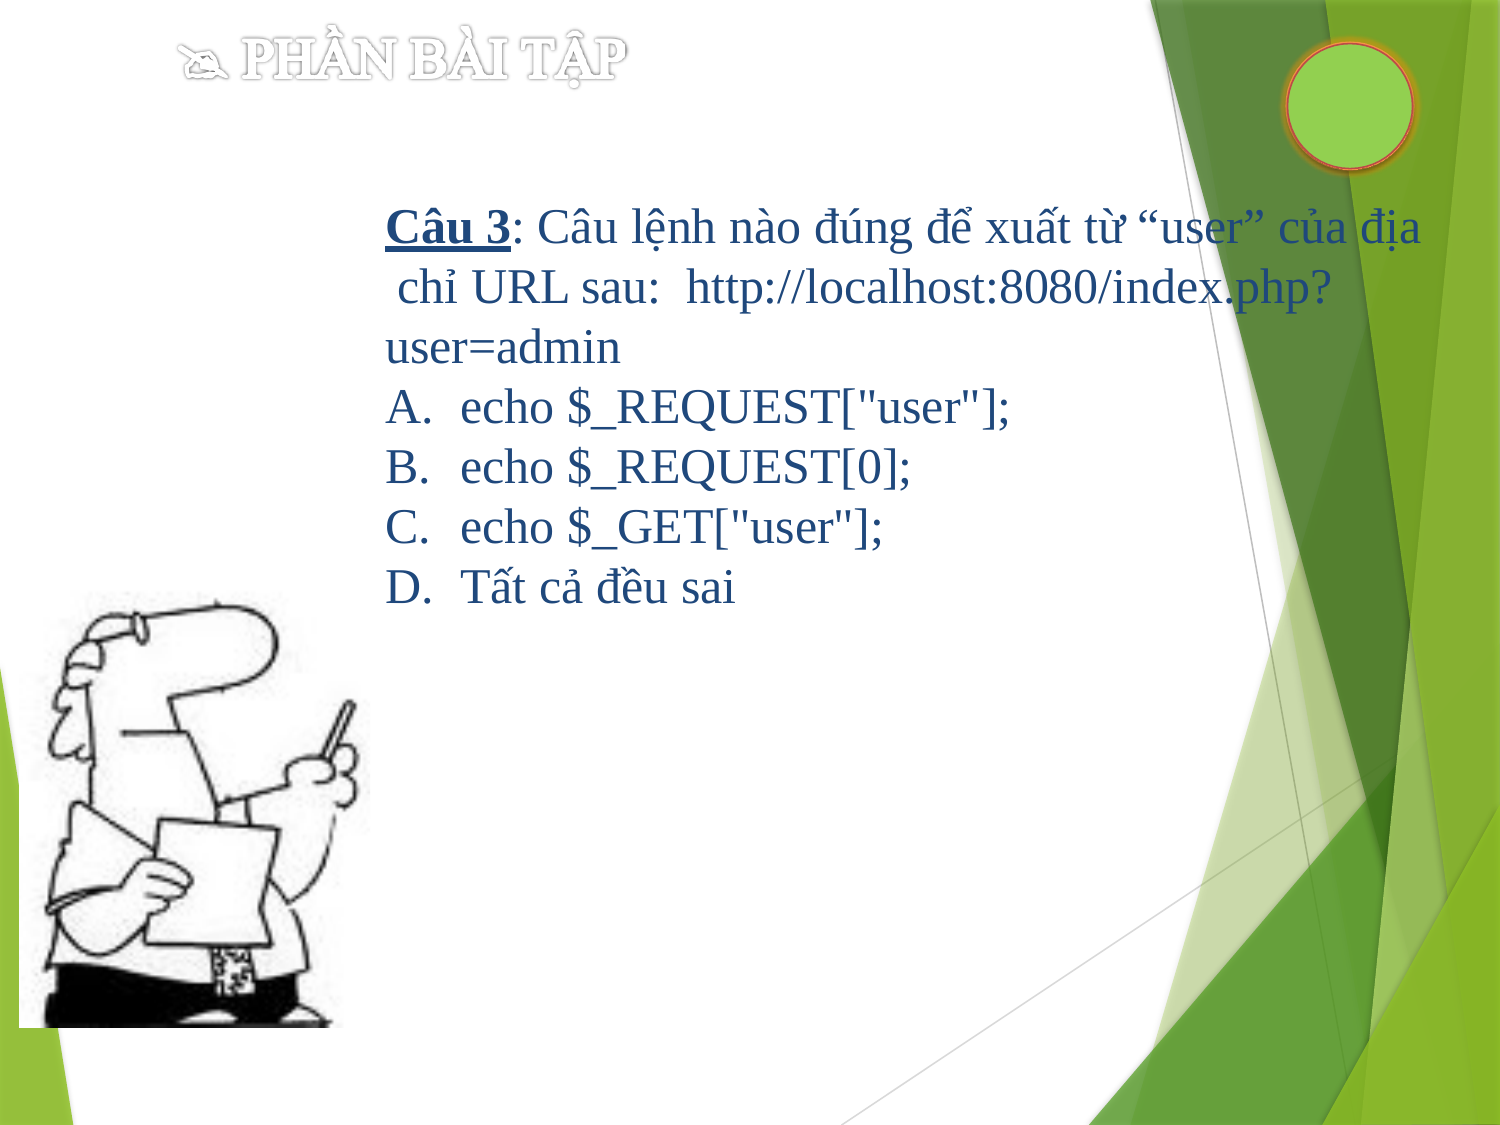

Câu 3: Câu lệnh nào đúng để xuất từ “user” của địa  chỉ URL sau:  http://localhost:8080/index.php?user=admin
echo $_REQUEST["user"];
echo $_REQUEST[0];
echo $_GET["user"];
Tất cả đều sai